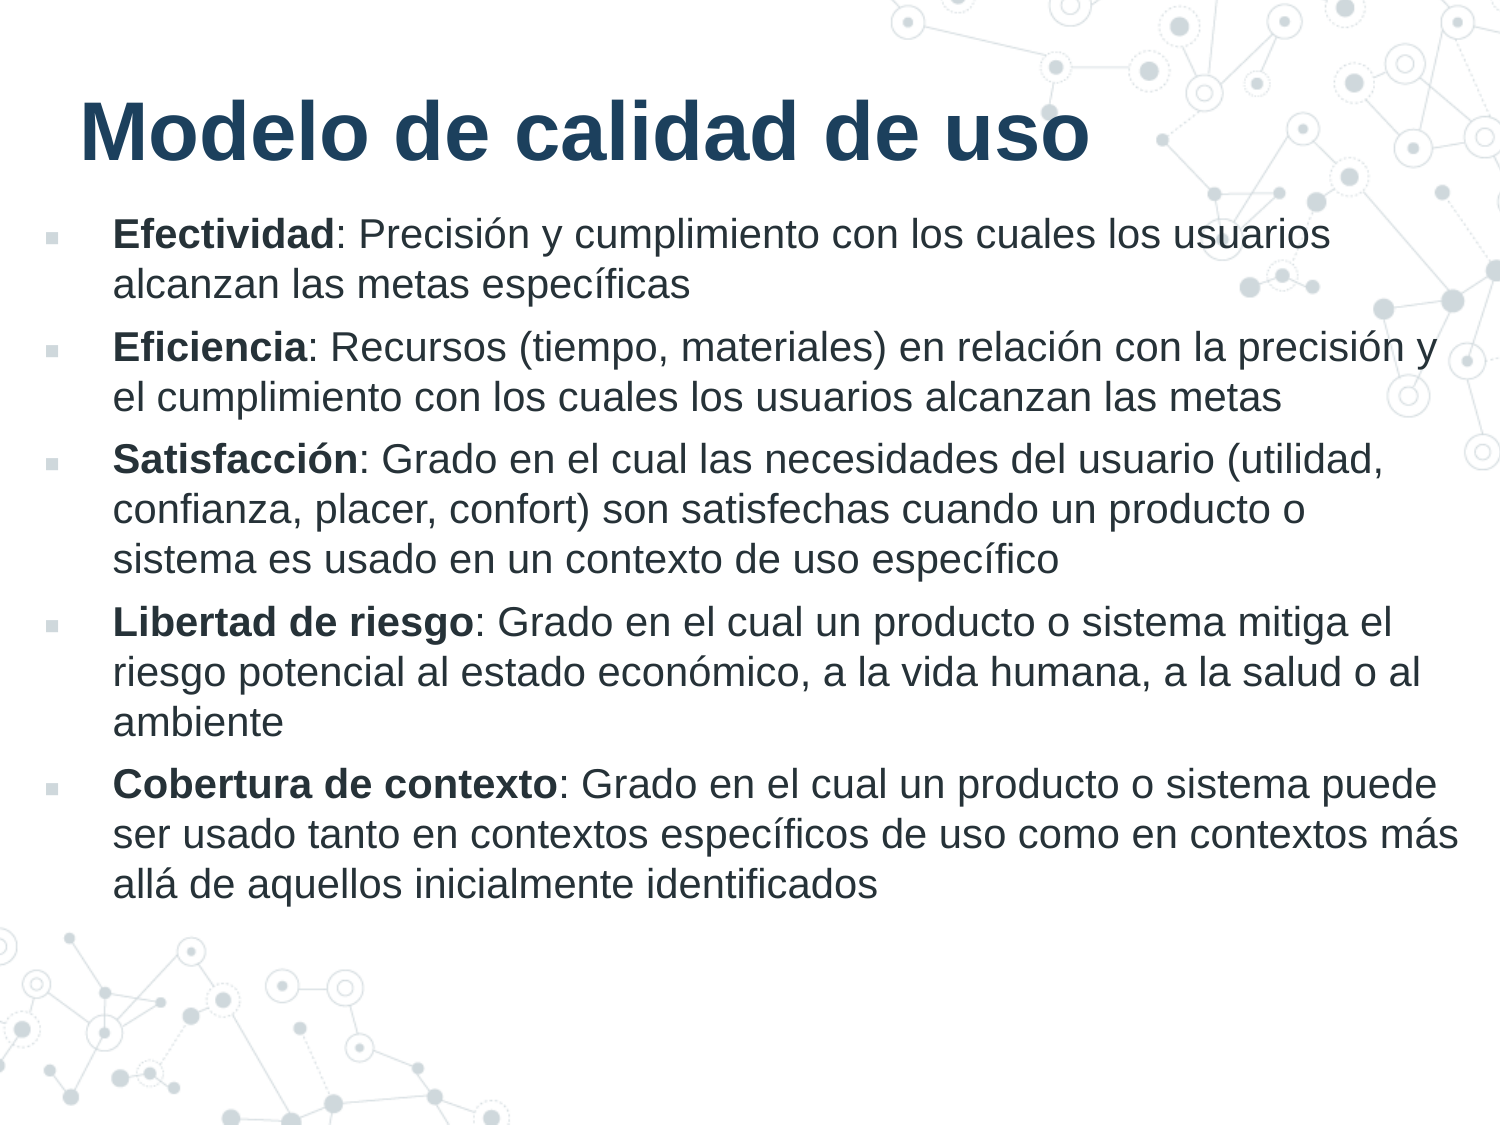

# Modelo de calidad de uso
Efectividad: Precisión y cumplimiento con los cuales los usuarios alcanzan las metas específicas
Eficiencia: Recursos (tiempo, materiales) en relación con la precisión y el cumplimiento con los cuales los usuarios alcanzan las metas
Satisfacción: Grado en el cual las necesidades del usuario (utilidad, confianza, placer, confort) son satisfechas cuando un producto o sistema es usado en un contexto de uso específico
Libertad de riesgo: Grado en el cual un producto o sistema mitiga el riesgo potencial al estado económico, a la vida humana, a la salud o al ambiente
Cobertura de contexto: Grado en el cual un producto o sistema puede ser usado tanto en contextos específicos de uso como en contextos más allá de aquellos inicialmente identificados